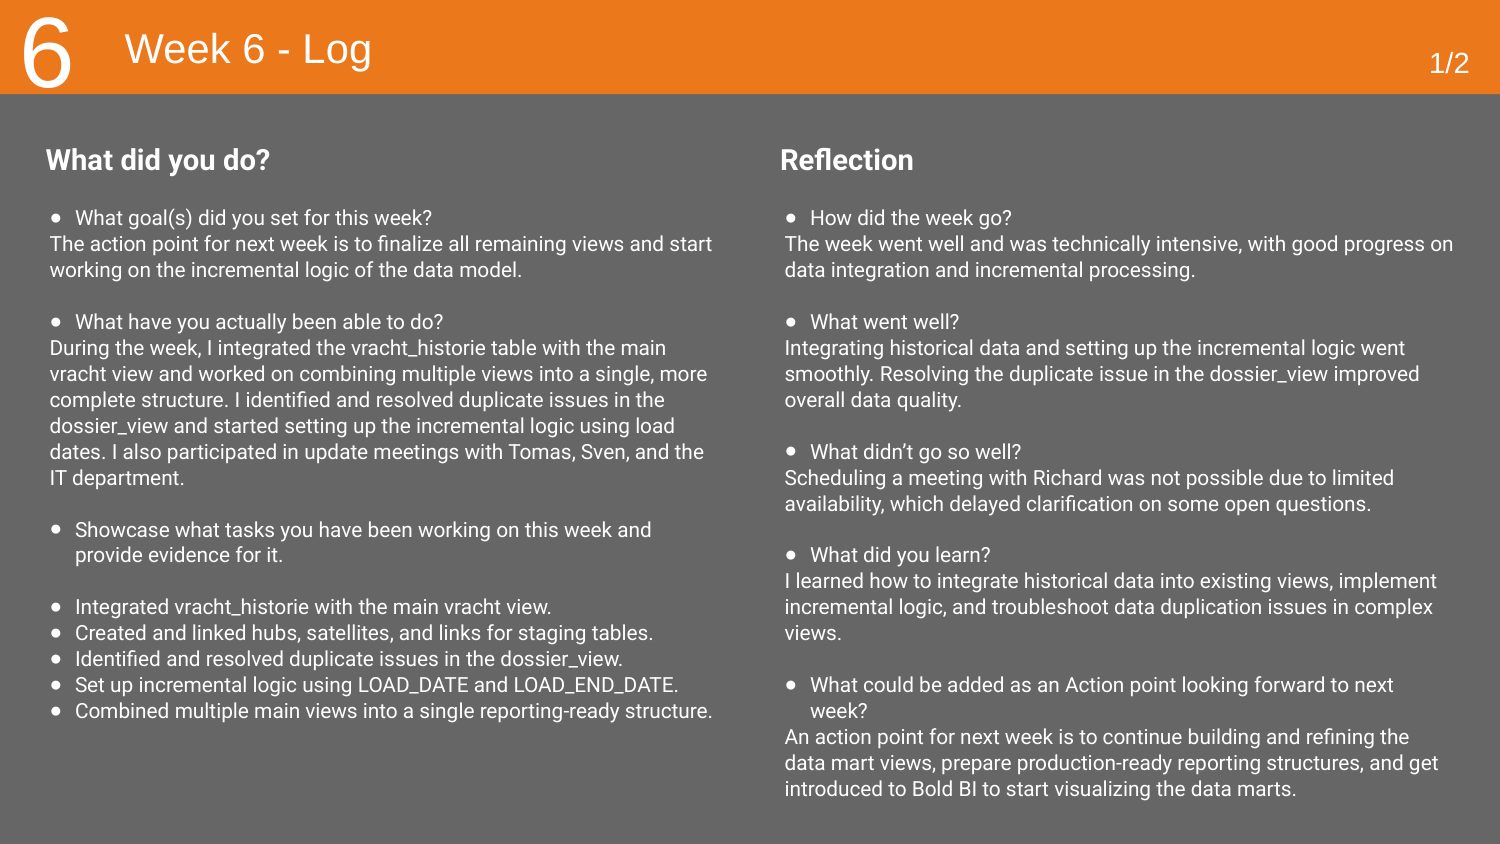

6
# Week 6 - Log
1/2

What did you do?
Reflection
What goal(s) did you set for this week?
The action point for next week is to finalize all remaining views and start working on the incremental logic of the data model.

What have you actually been able to do?
During the week, I integrated the vracht_historie table with the main vracht view and worked on combining multiple views into a single, more complete structure. I identified and resolved duplicate issues in the dossier_view and started setting up the incremental logic using load dates. I also participated in update meetings with Tomas, Sven, and the IT department.

Showcase what tasks you have been working on this week and provide evidence for it.

Integrated vracht_historie with the main vracht view.
Created and linked hubs, satellites, and links for staging tables.
Identified and resolved duplicate issues in the dossier_view.
Set up incremental logic using LOAD_DATE and LOAD_END_DATE.
Combined multiple main views into a single reporting-ready structure.

How did the week go?
The week went well and was technically intensive, with good progress on data integration and incremental processing.

What went well?
Integrating historical data and setting up the incremental logic went smoothly. Resolving the duplicate issue in the dossier_view improved overall data quality.

What didn’t go so well?
Scheduling a meeting with Richard was not possible due to limited availability, which delayed clarification on some open questions.

What did you learn?
I learned how to integrate historical data into existing views, implement incremental logic, and troubleshoot data duplication issues in complex views.

What could be added as an Action point looking forward to next week?
An action point for next week is to continue building and refining the data mart views, prepare production-ready reporting structures, and get introduced to Bold BI to start visualizing the data marts.